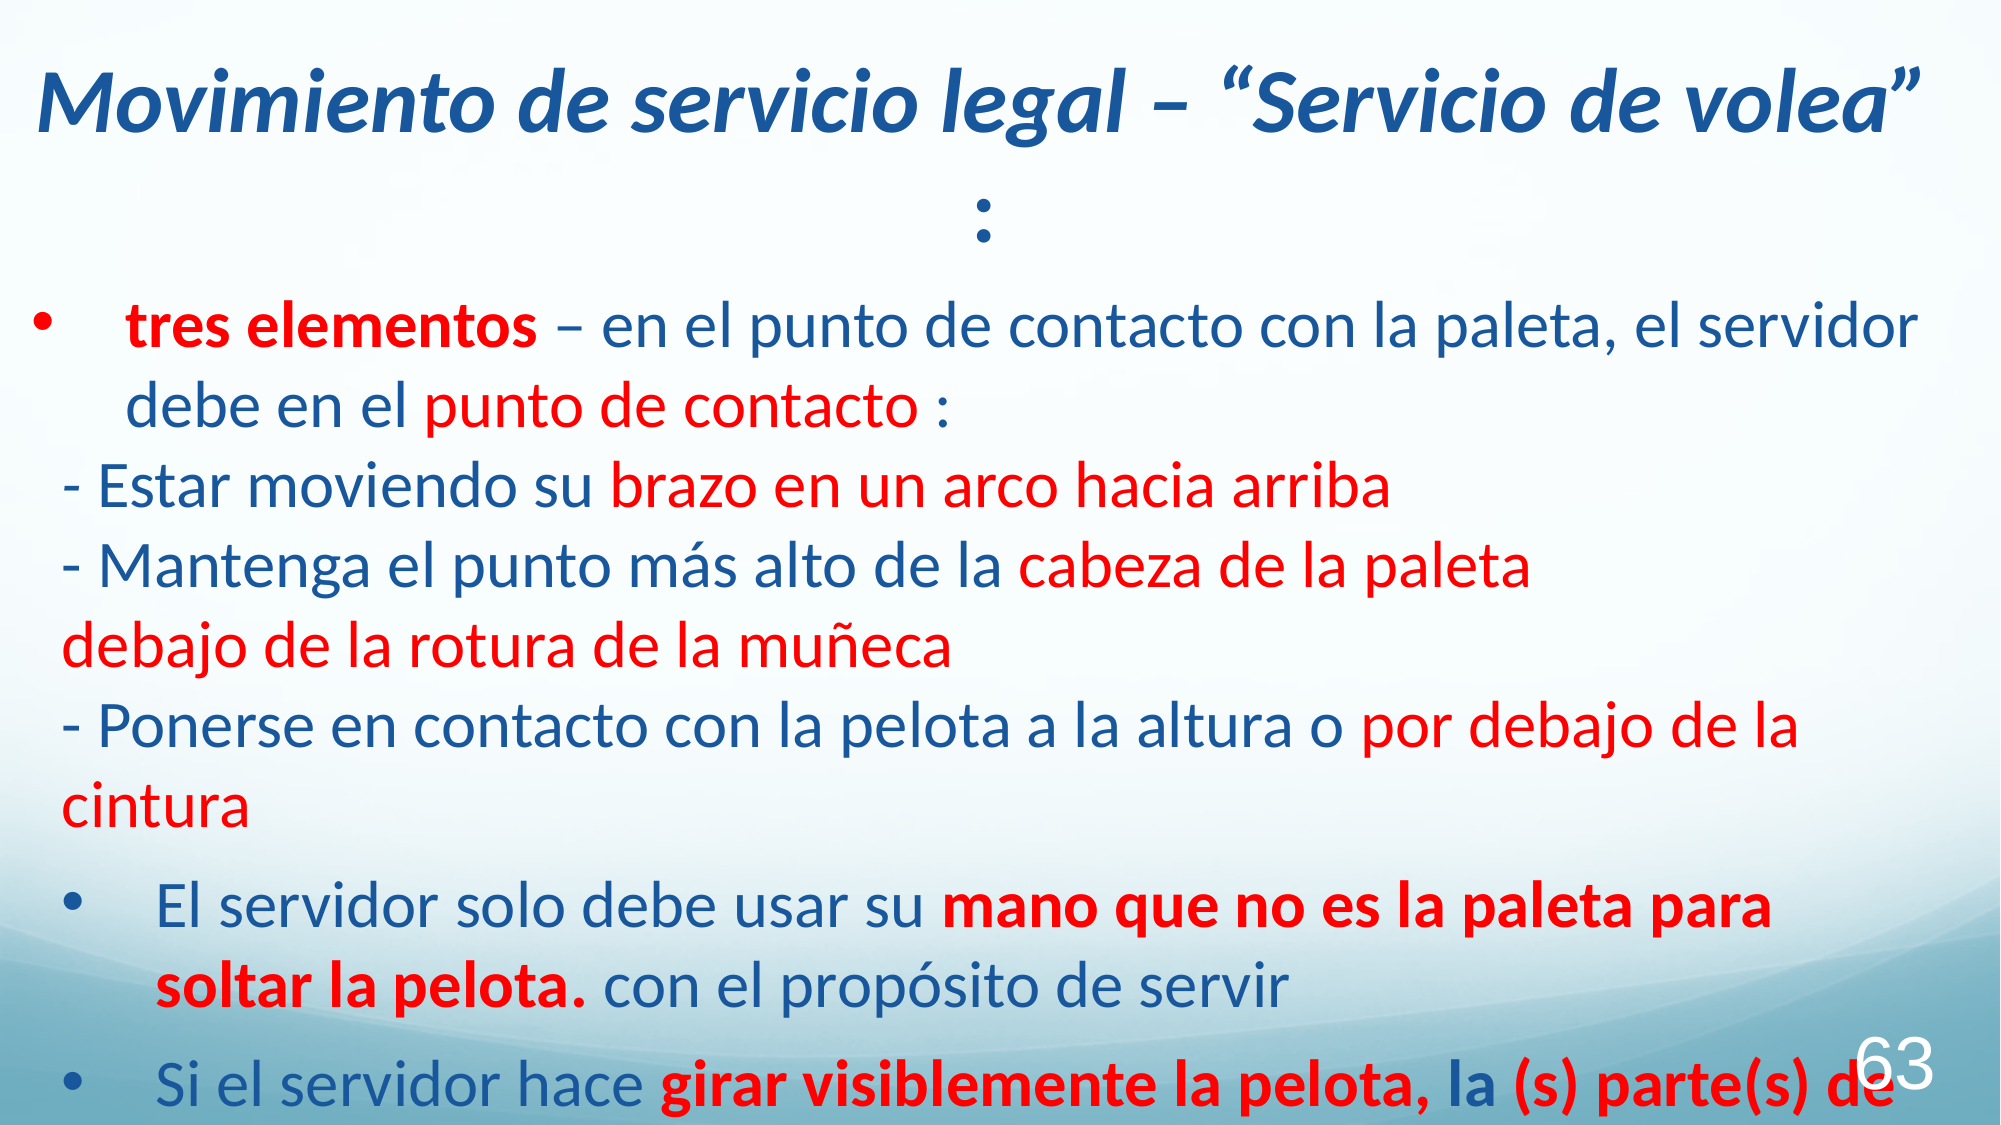

Movimiento de servicio legal – “Servicio de volea” :

tres elementos – en el punto de contacto con la paleta, el servidor debe en el punto de contacto :
- Estar moviendo su brazo en un arco hacia arriba
- Mantenga el punto más alto de la cabeza de la paleta
debajo de la rotura de la muñeca
- Ponerse en contacto con la pelota a la altura o por debajo de la cintura

El servidor solo debe usar su mano que no es la paleta para soltar la pelota. con el propósito de servir

Si el servidor hace girar visiblemente la pelota, la (s) parte(s) de la mano que hace contacto la pelota DEBE estar DESNUDA. “Solo la piel puede impartir el efecto”

63